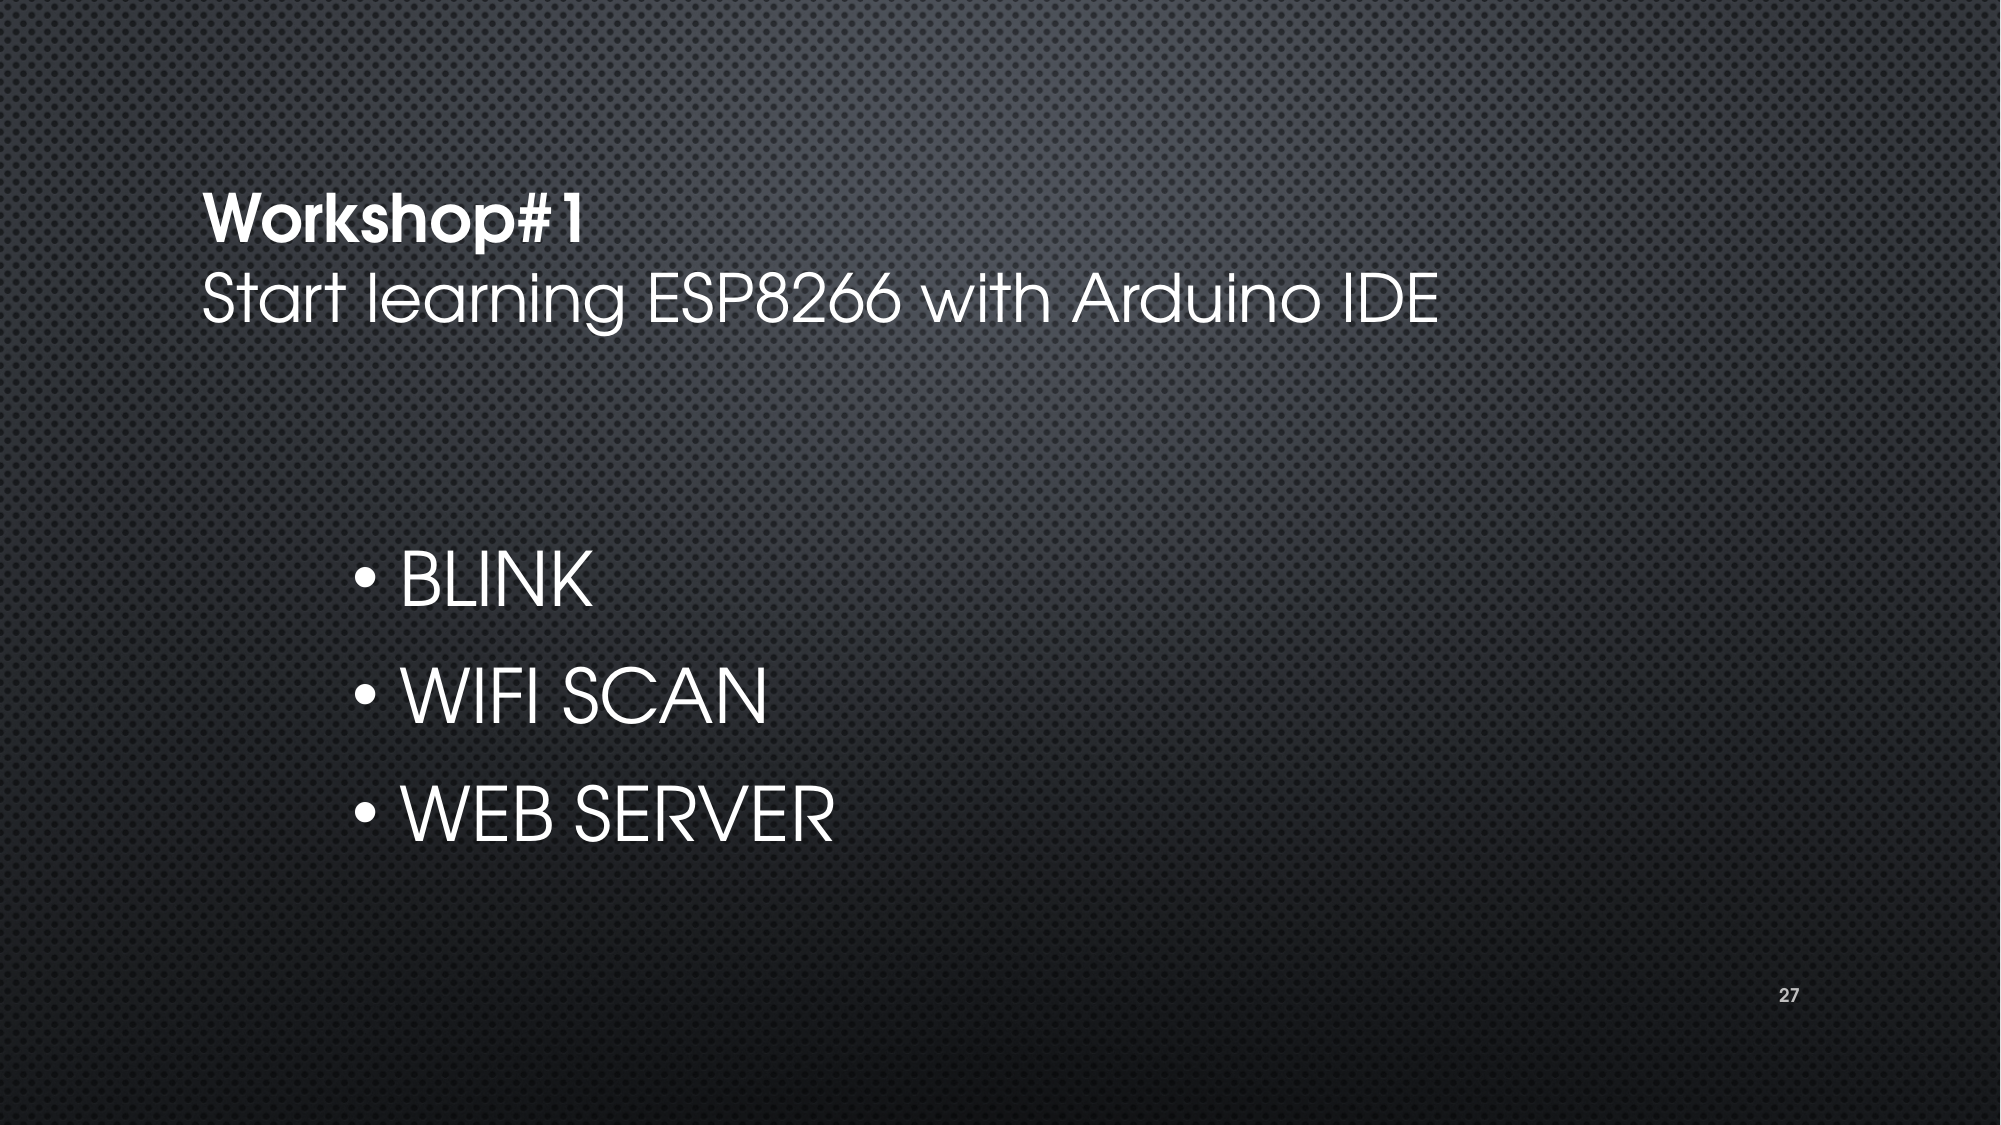

# Workshop#1 Start learning ESP8266 with Arduino IDE
Blink
WiFi Scan
Web server
27